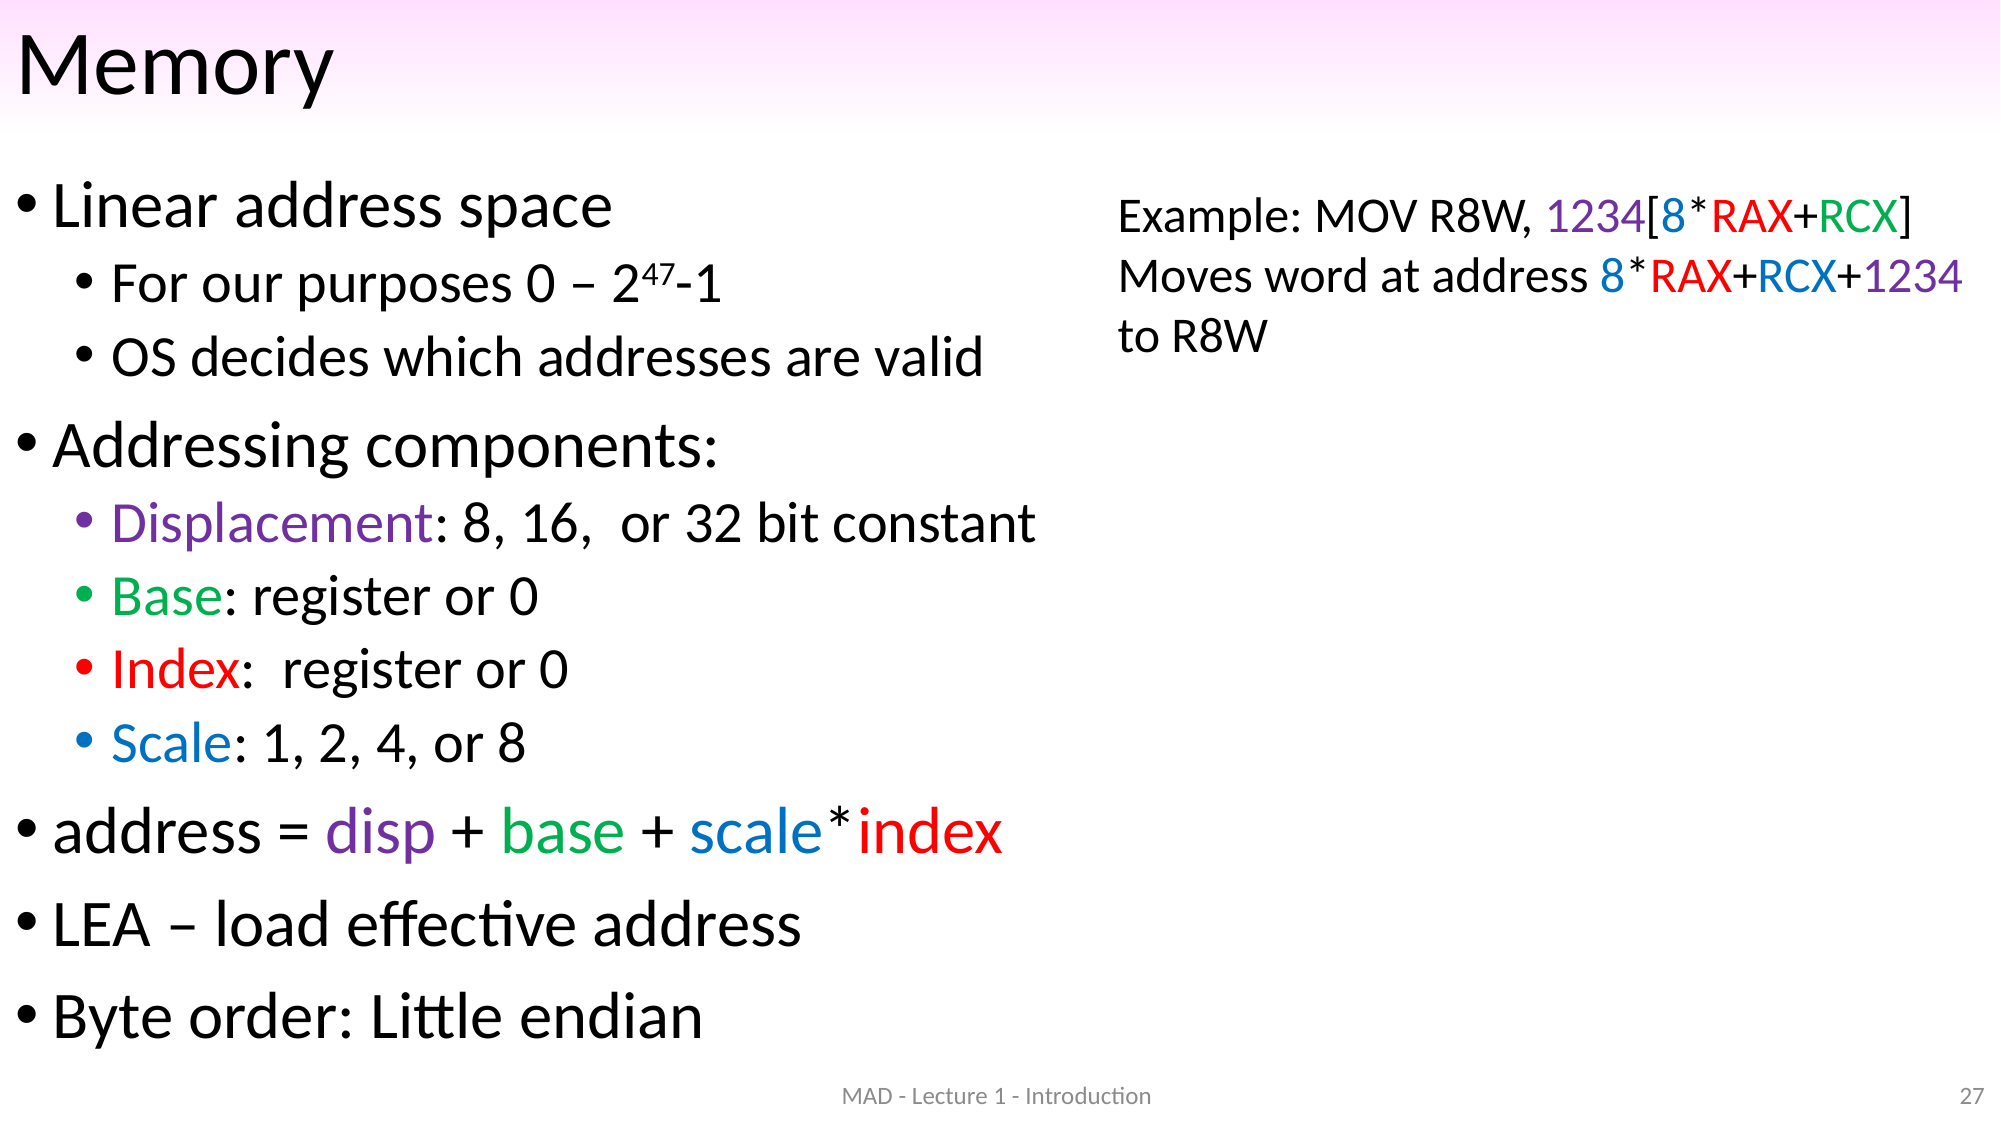

# Memory
Linear address space
For our purposes 0 – 247-1
OS decides which addresses are valid
Addressing components:
Displacement: 8, 16,  or 32 bit constant
Base: register or 0
Index:  register or 0
Scale: 1, 2, 4, or 8
address = disp + base + scale*index
LEA – load effective address
Byte order: Little endian
Example: MOV R8W, 1234[8*RAX+RCX]
Moves word at address 8*RAX+RCX+1234 to R8W
MAD - Lecture 1 - Introduction
27